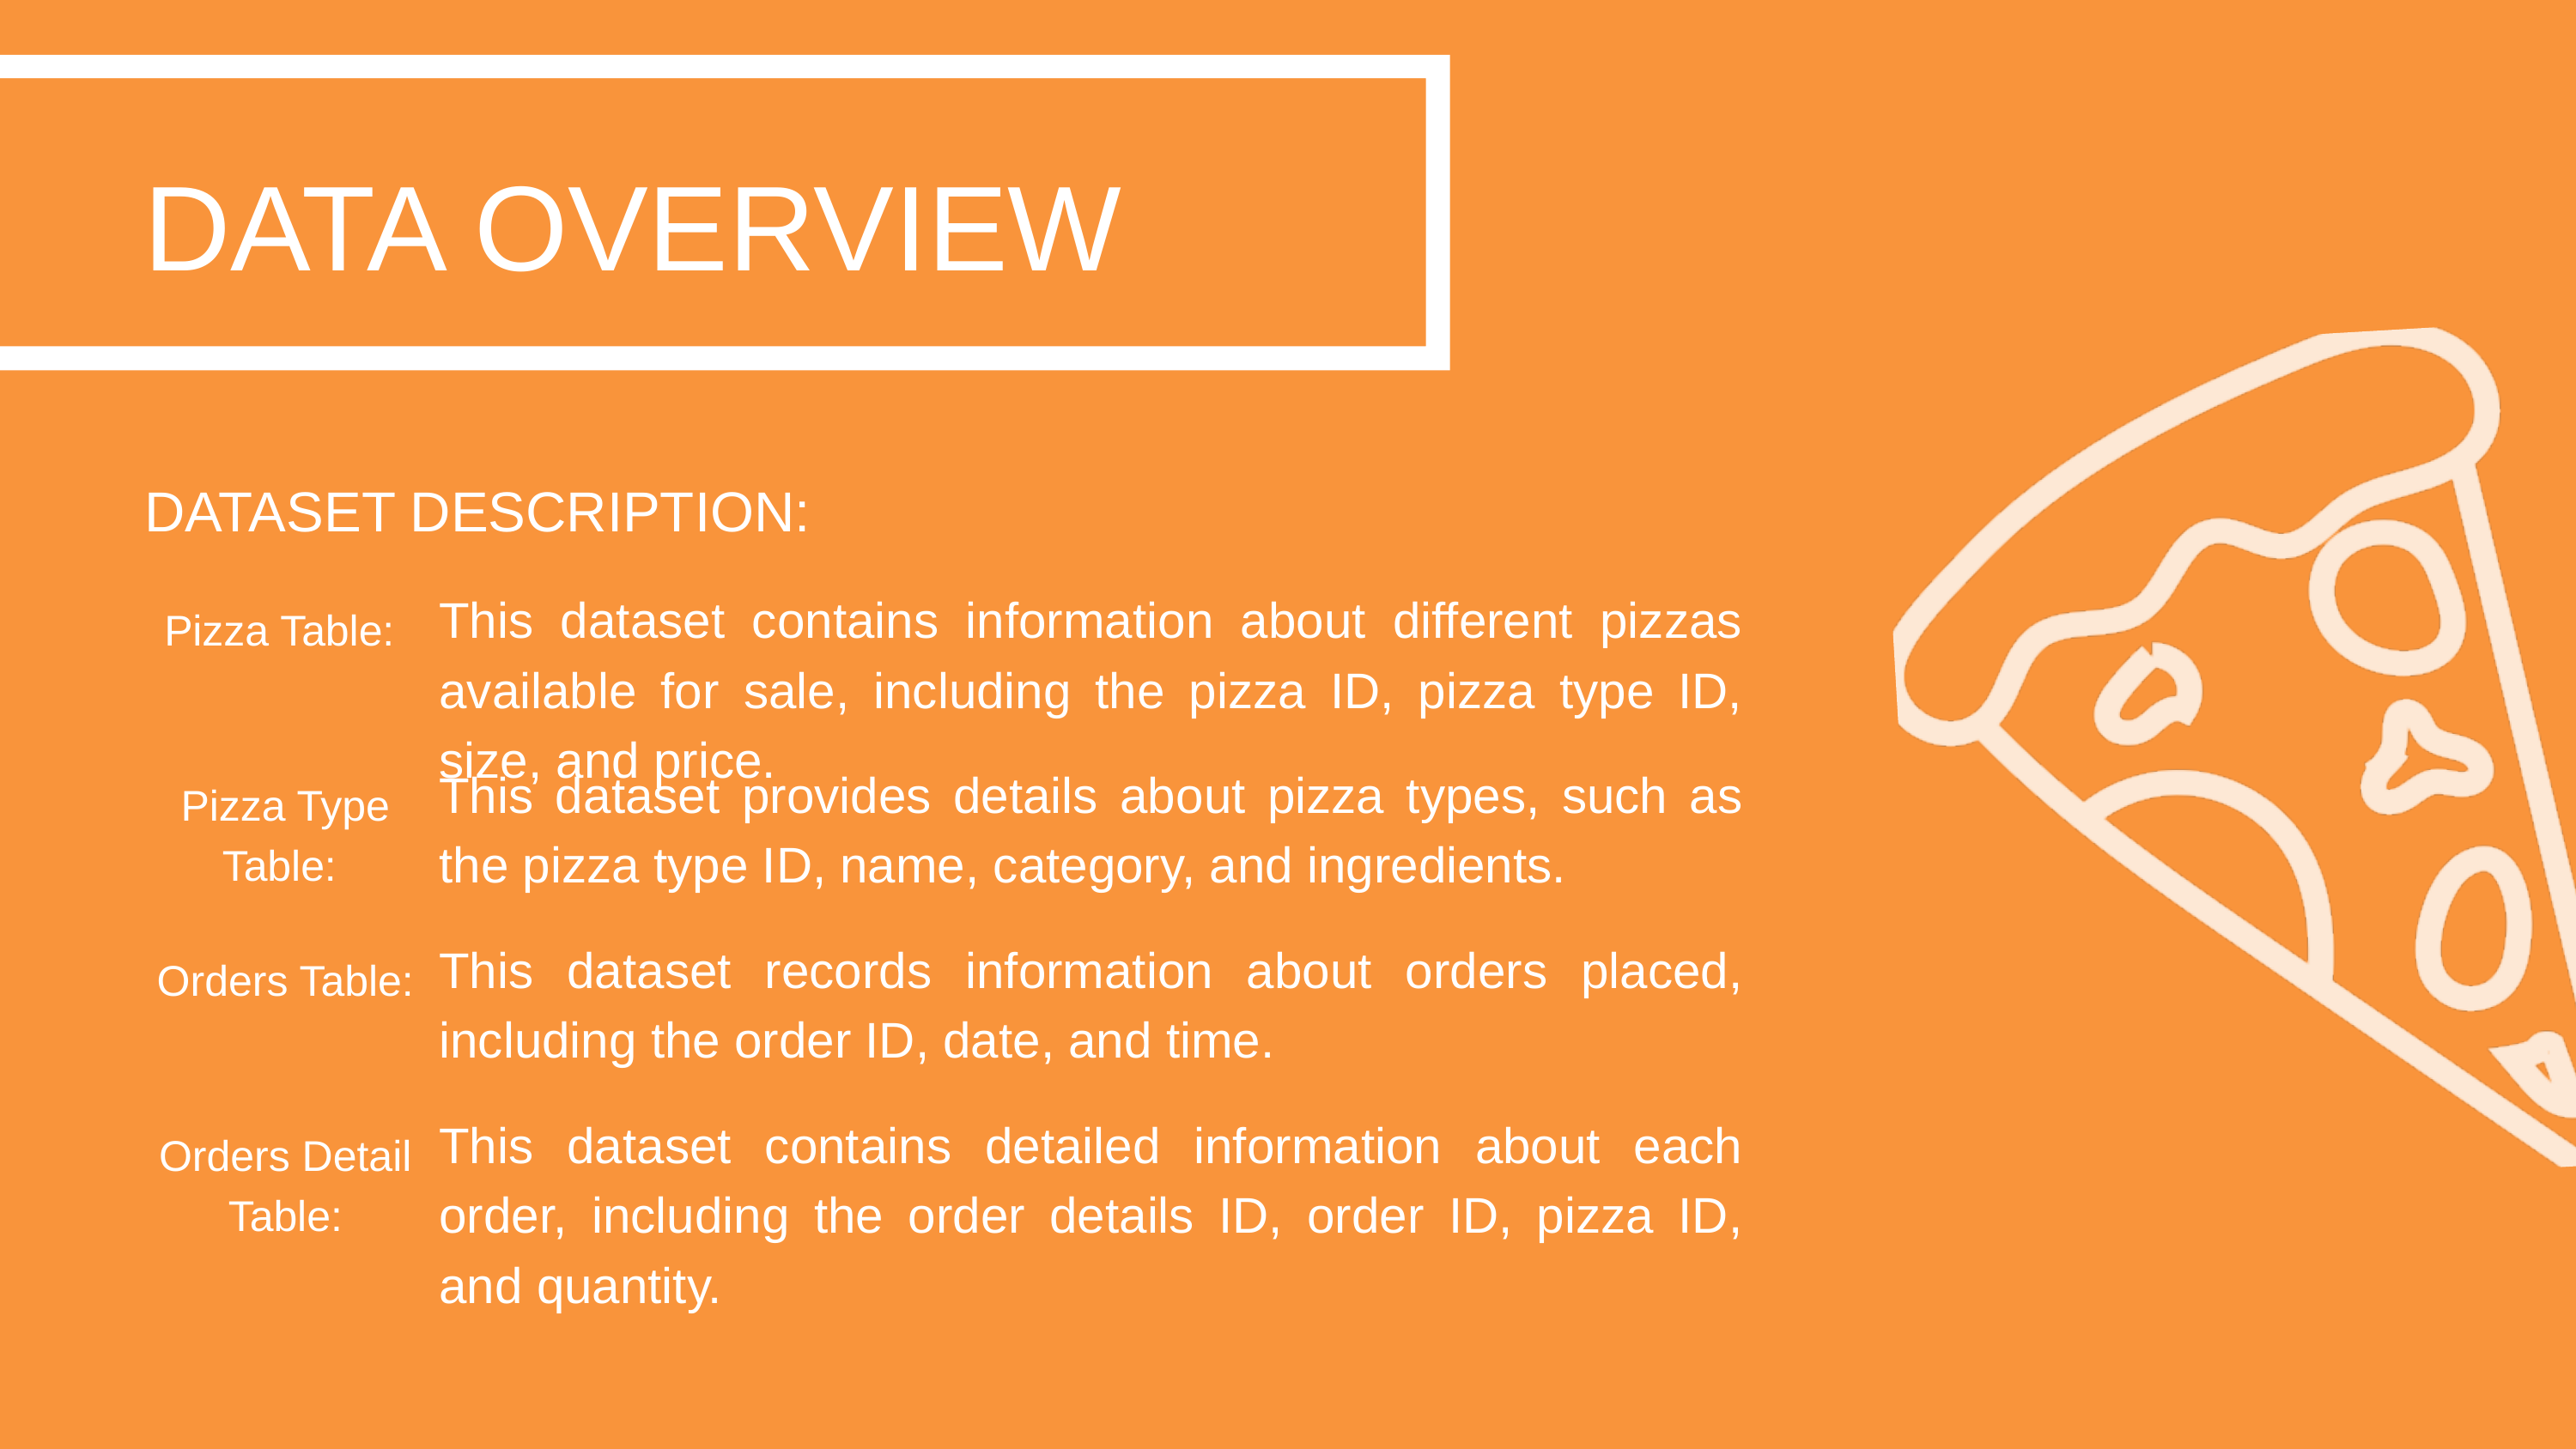

DATA OVERVIEW

DATASET DESCRIPTION:
This dataset contains information about different pizzas available for sale, including the pizza ID, pizza type ID, size, and price.
Pizza Table:
This dataset provides details about pizza types, such as the pizza type ID, name, category, and ingredients.
Pizza Type Table:
This dataset records information about orders placed, including the order ID, date, and time.
Orders Table:
This dataset contains detailed information about each order, including the order details ID, order ID, pizza ID, and quantity.
Orders Detail Table: